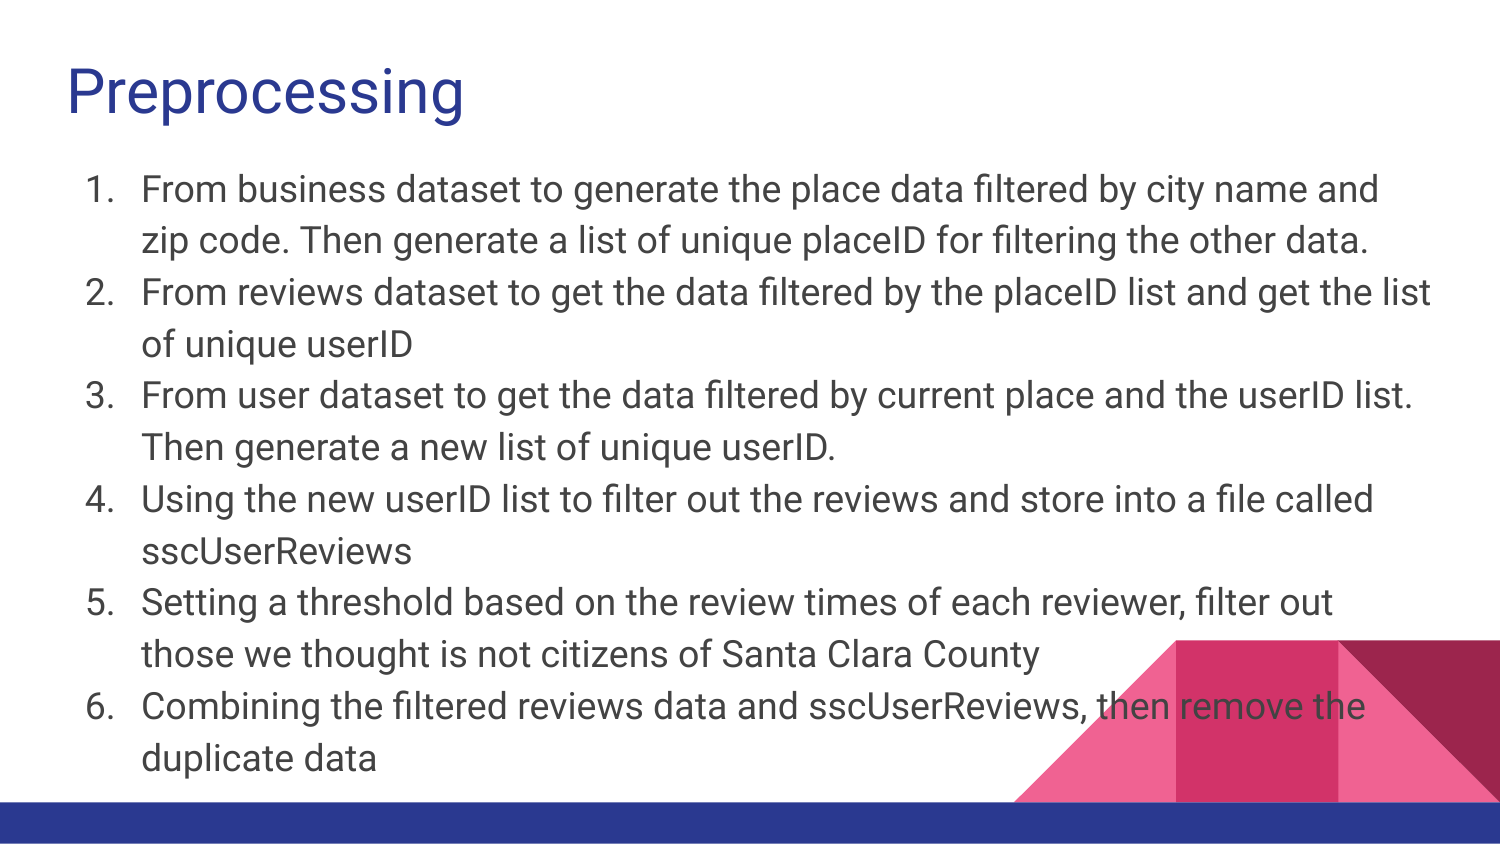

# Preprocessing
From business dataset to generate the place data filtered by city name and zip code. Then generate a list of unique placeID for filtering the other data.
From reviews dataset to get the data filtered by the placeID list and get the list of unique userID
From user dataset to get the data filtered by current place and the userID list. Then generate a new list of unique userID.
Using the new userID list to filter out the reviews and store into a file called sscUserReviews
Setting a threshold based on the review times of each reviewer, filter out those we thought is not citizens of Santa Clara County
Combining the filtered reviews data and sscUserReviews, then remove the duplicate data